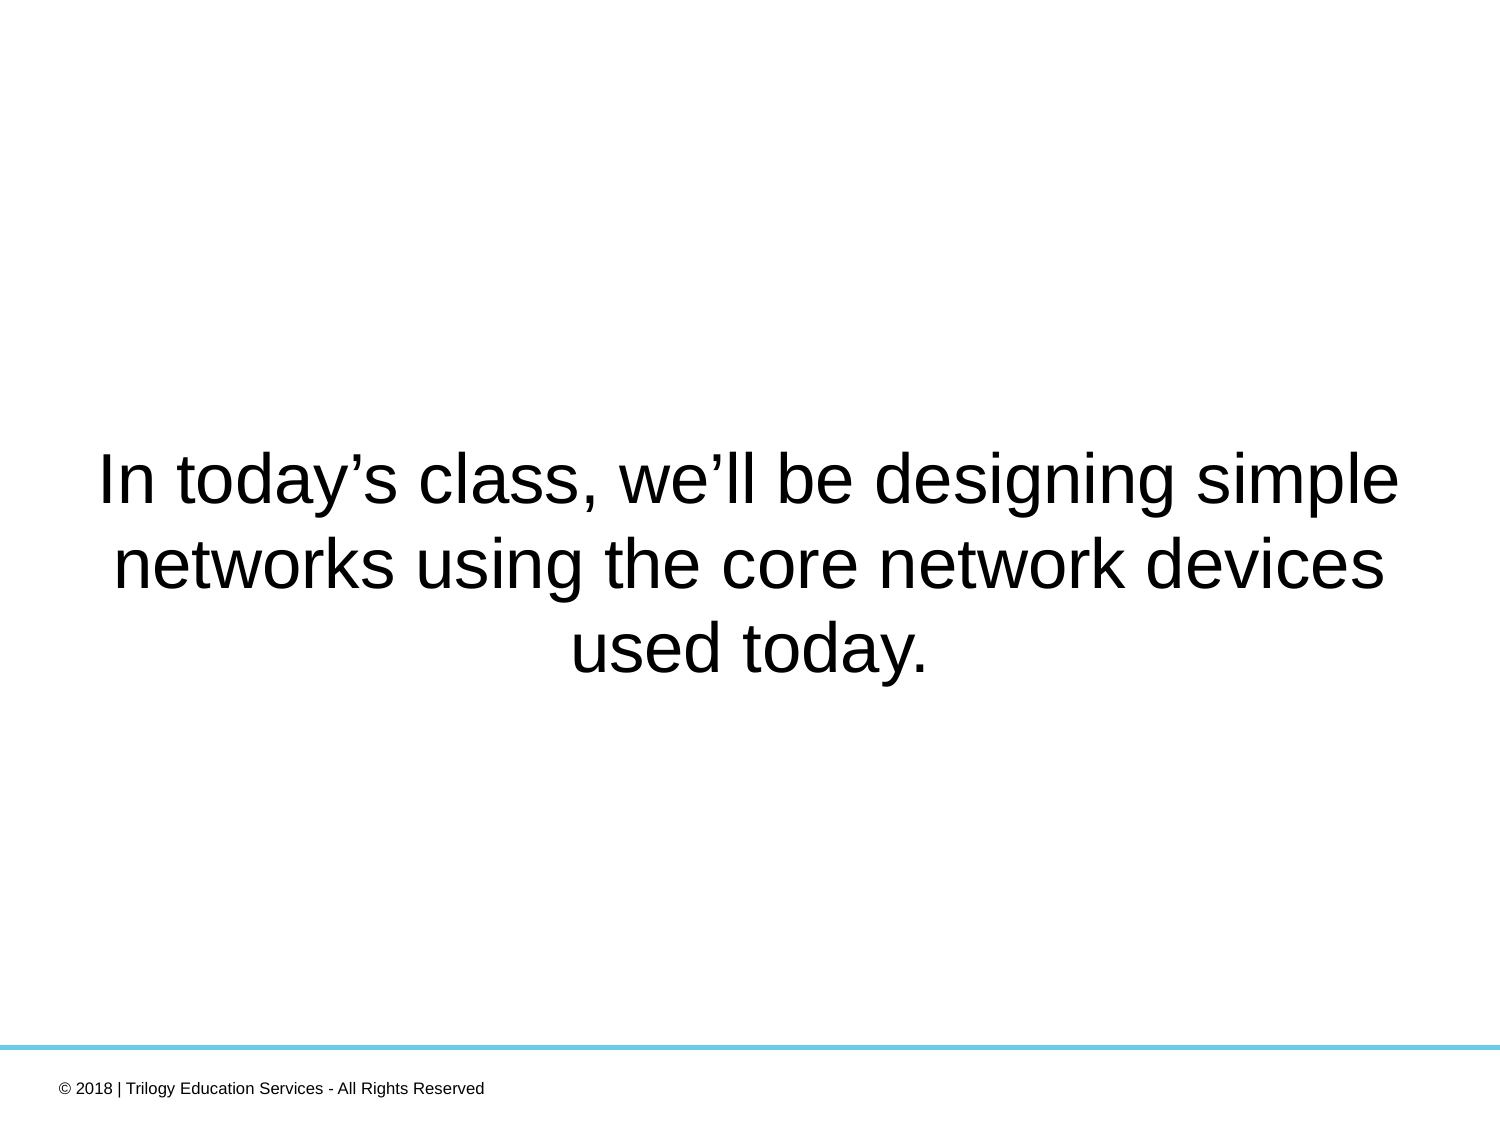

In today’s class, we’ll be designing simple networks using the core network devices used today.